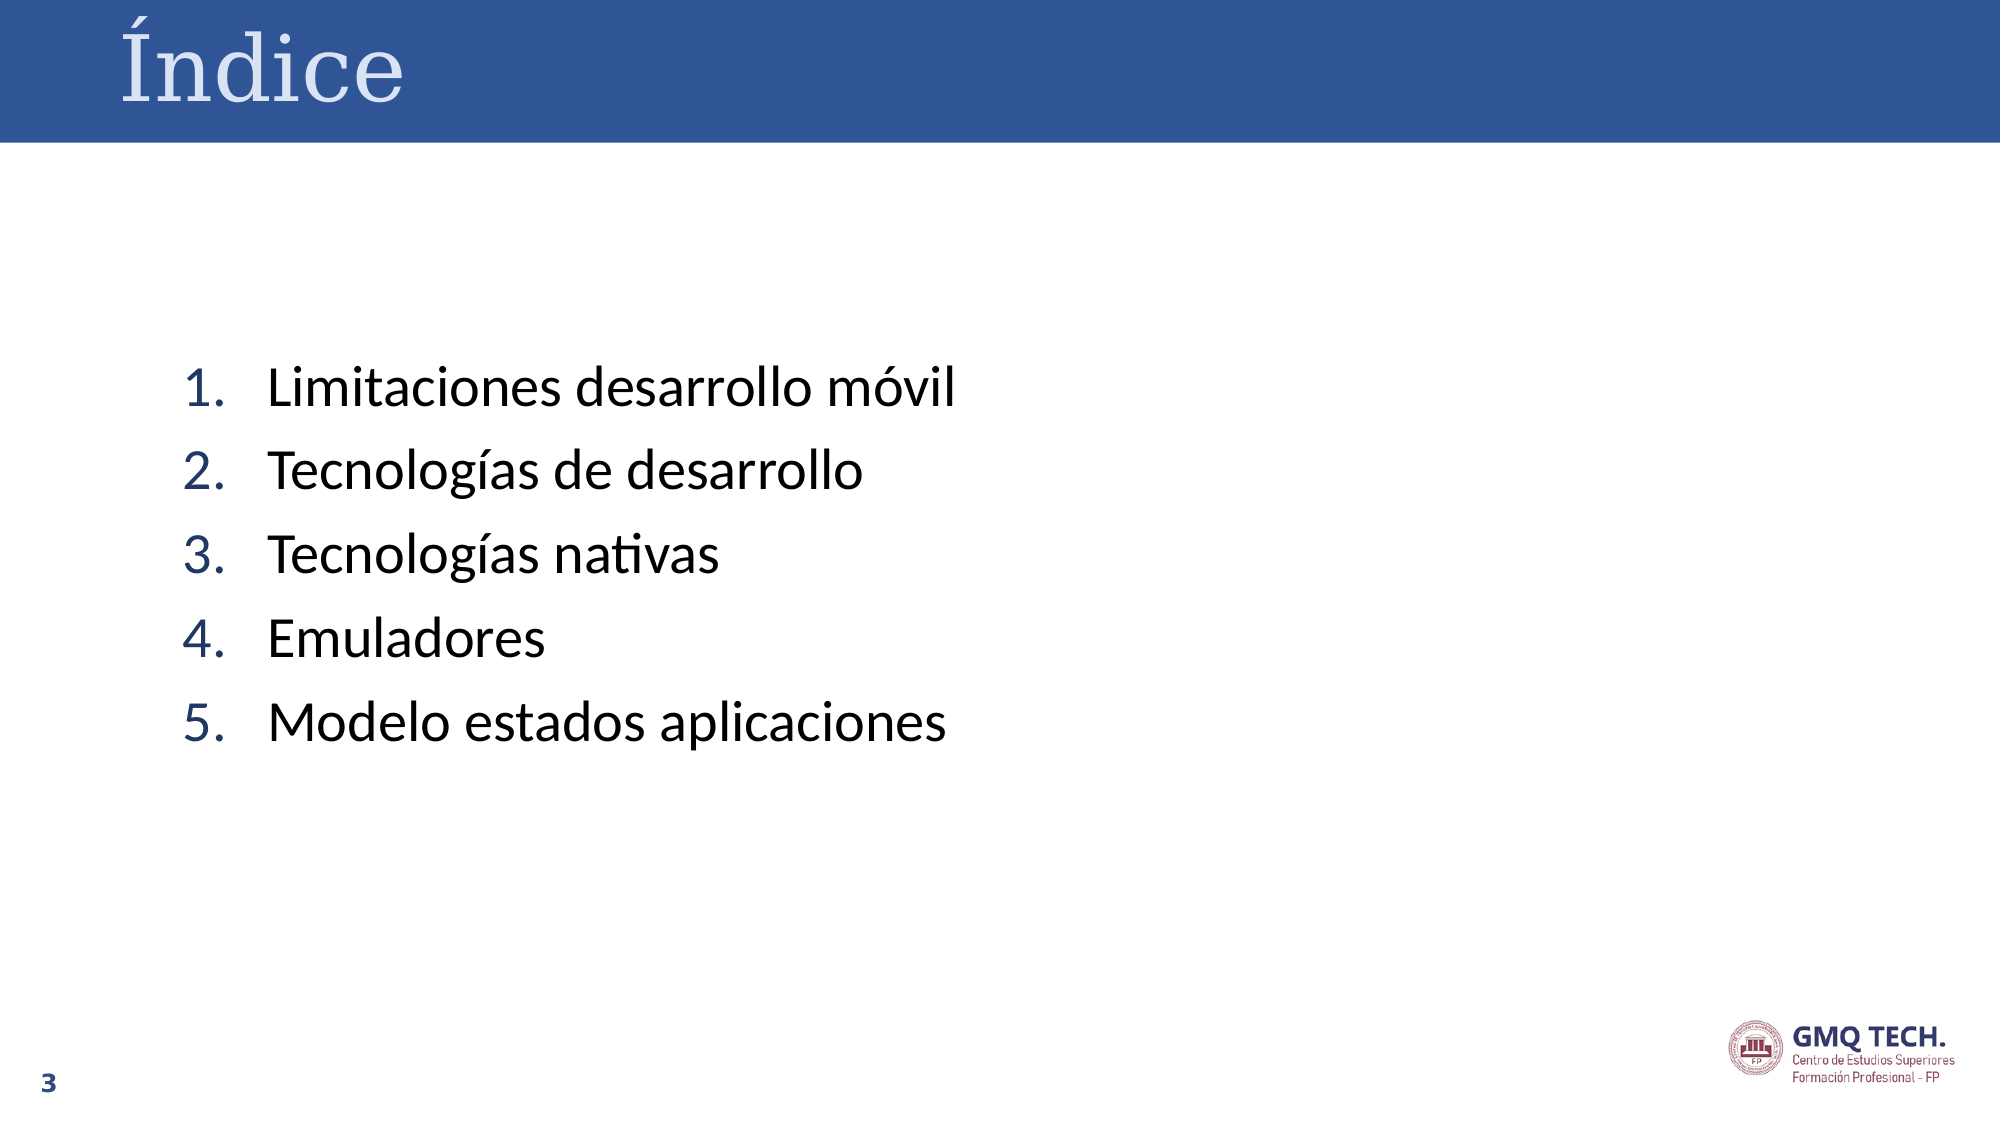

# Índice
Limitaciones desarrollo móvil
Tecnologías de desarrollo
Tecnologías nativas
Emuladores
Modelo estados aplicaciones

3